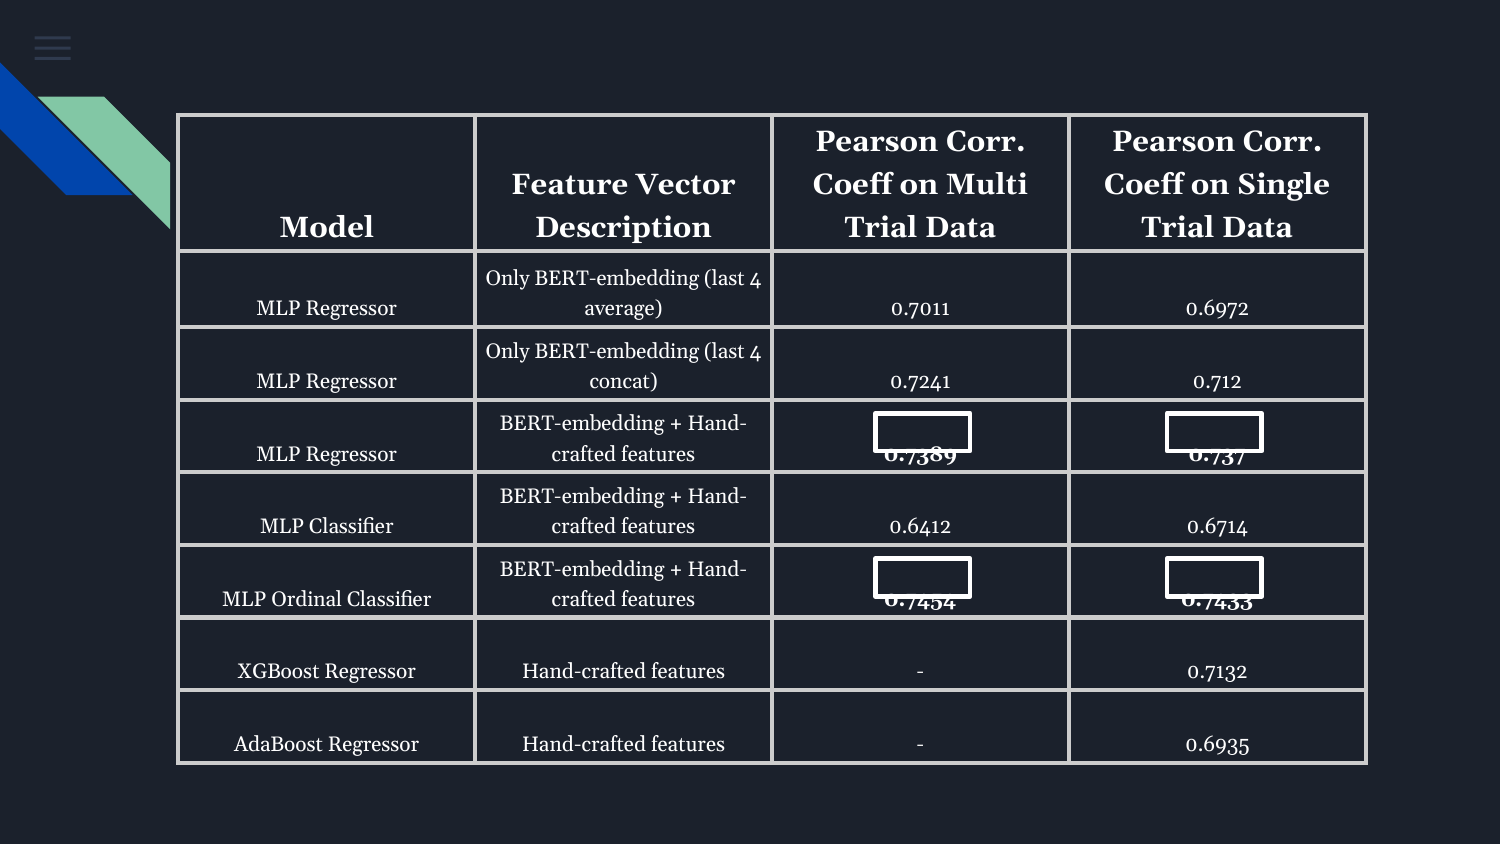

| Model | Feature Vector Description | Pearson Corr. Coeff on Multi Trial Data | Pearson Corr. Coeff on Single Trial Data |
| --- | --- | --- | --- |
| MLP Regressor | Only BERT-embedding (last 4 average) | 0.7011 | 0.6972 |
| MLP Regressor | Only BERT-embedding (last 4 concat) | 0.7241 | 0.712 |
| MLP Regressor | BERT-embedding + Hand-crafted features | 0.7389 | 0.737 |
| MLP Classifier | BERT-embedding + Hand-crafted features | 0.6412 | 0.6714 |
| MLP Ordinal Classifier | BERT-embedding + Hand-crafted features | 0.7454 | 0.7433 |
| XGBoost Regressor | Hand-crafted features | - | 0.7132 |
| AdaBoost Regressor | Hand-crafted features | - | 0.6935 |